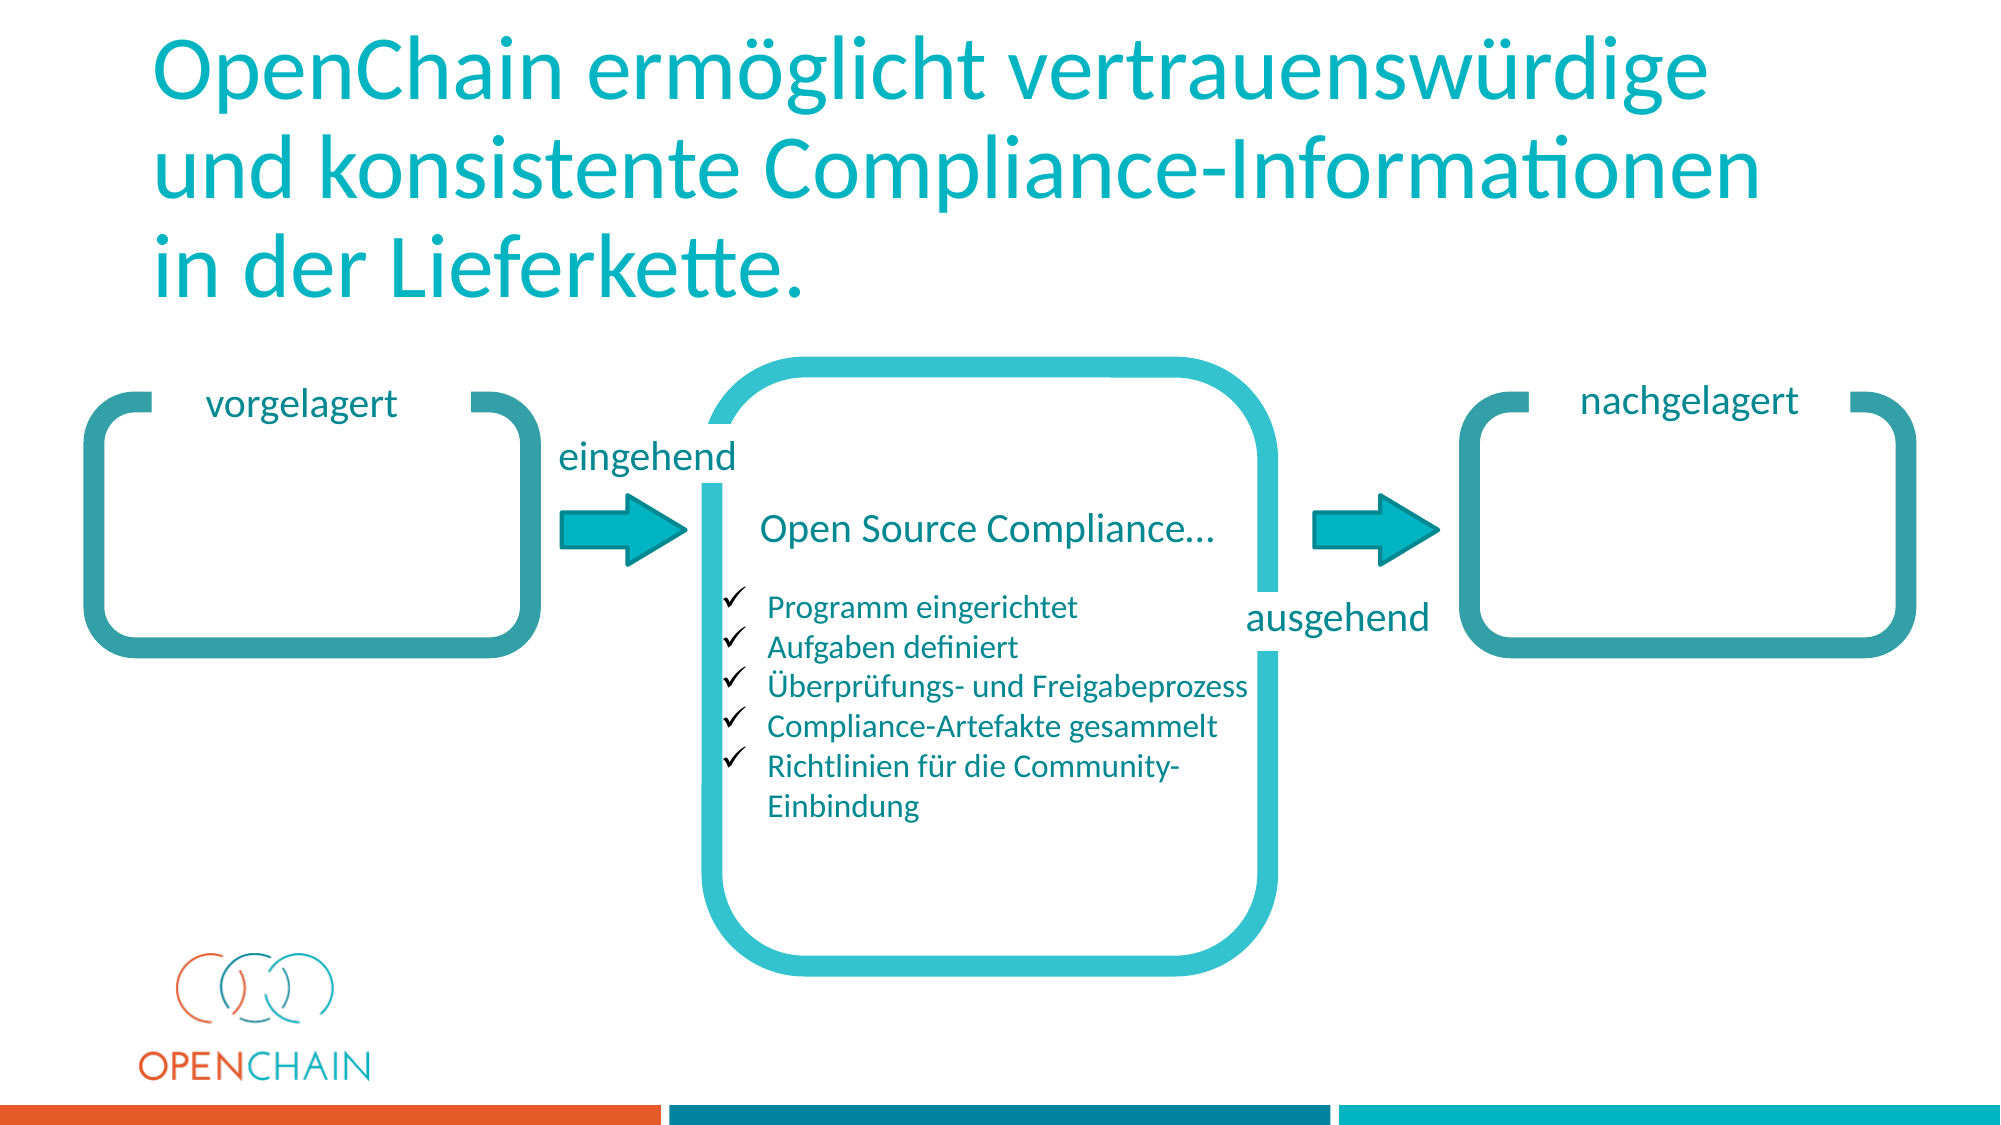

OpenChain ermöglicht vertrauenswürdige und konsistente Compliance-Informationen in der Lieferkette.
nachgelagert

vorgelagert

eingehend

Open Source Compliance…

Programm eingerichtet
Aufgaben definiert
Überprüfungs- und Freigabeprozess
Compliance-Artefakte gesammelt
Richtlinien für die Community-Einbindung
ausgehend